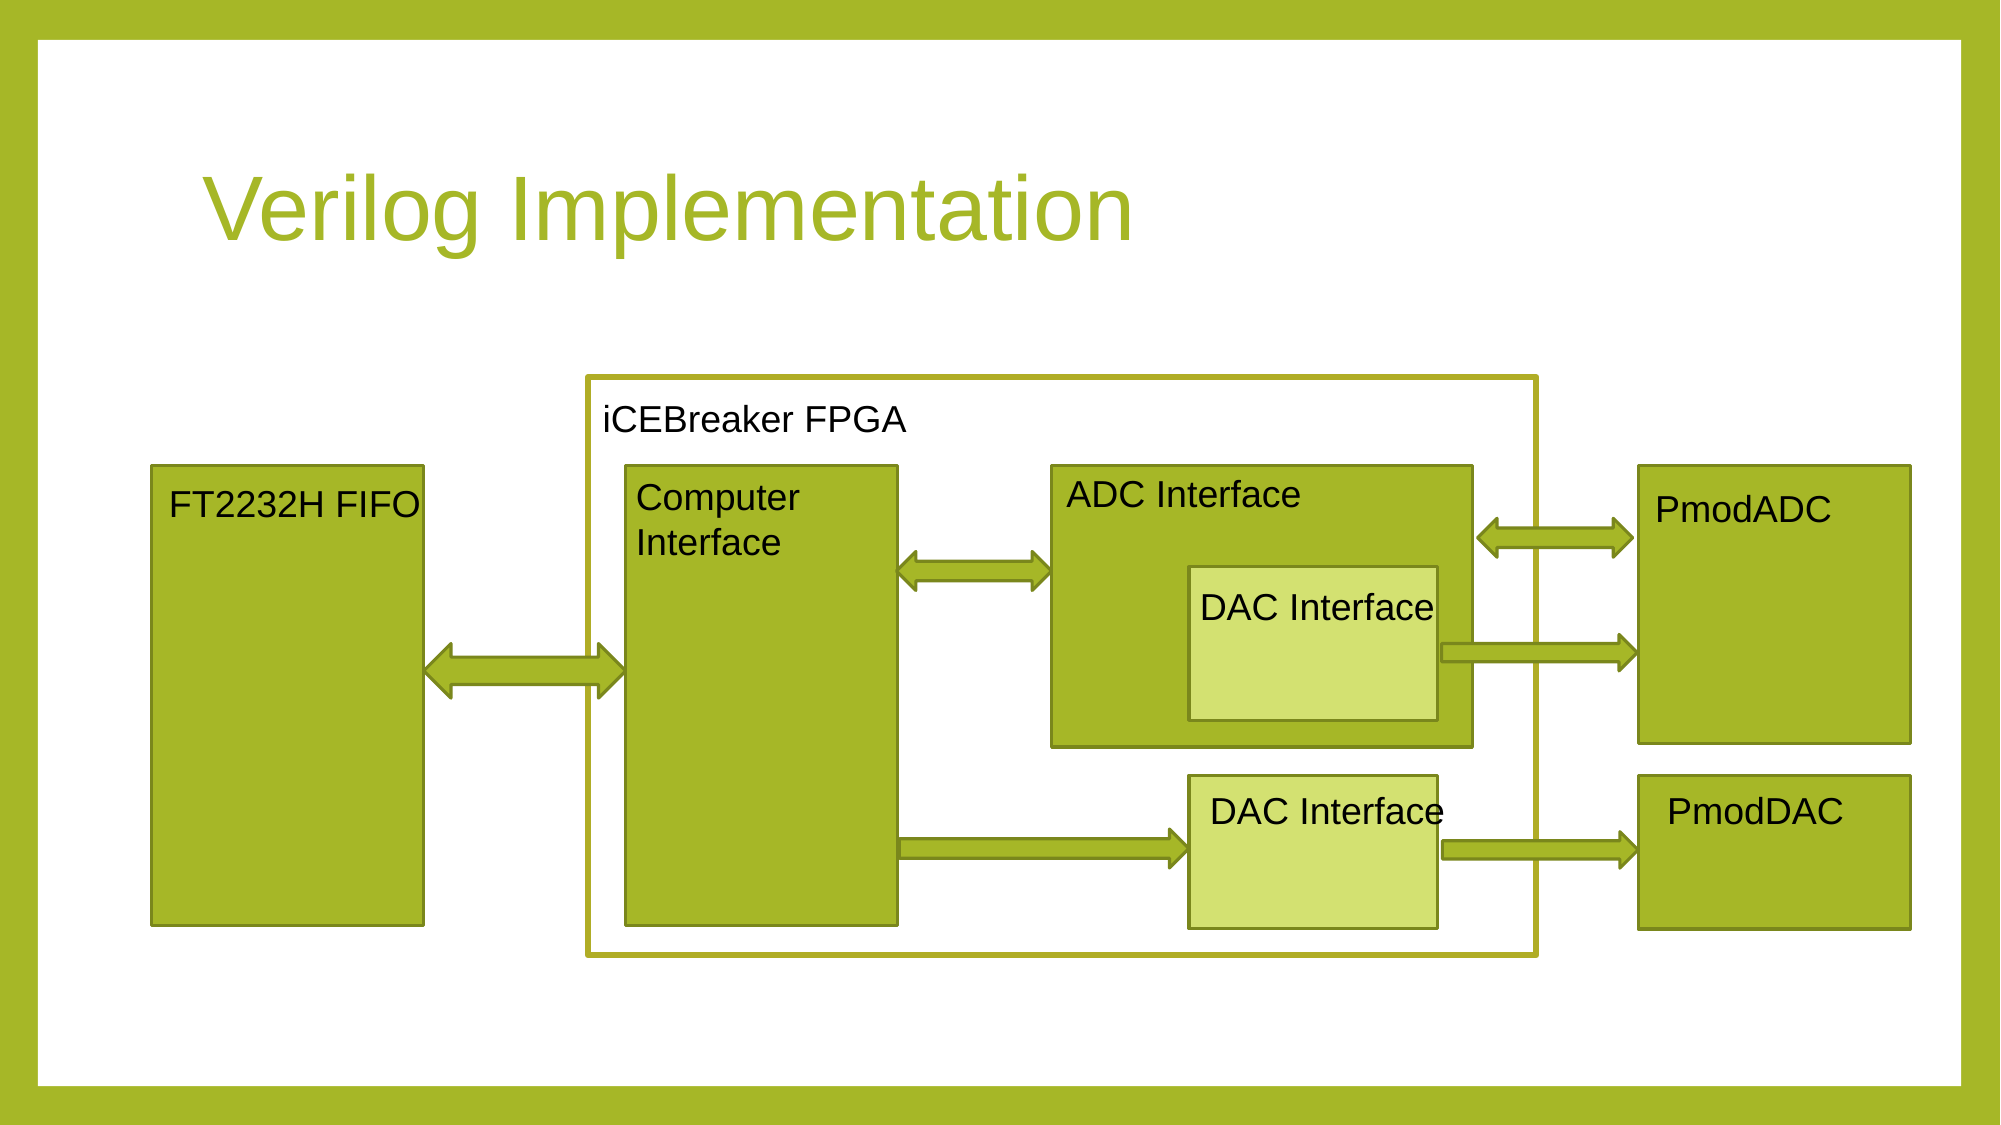

# Verilog Implementation

iCEBreaker FPGA
ADC Interface

Computer
Interface
FT2232H FIFO
PmodADC

DAC Interface

DAC Interface
PmodDAC